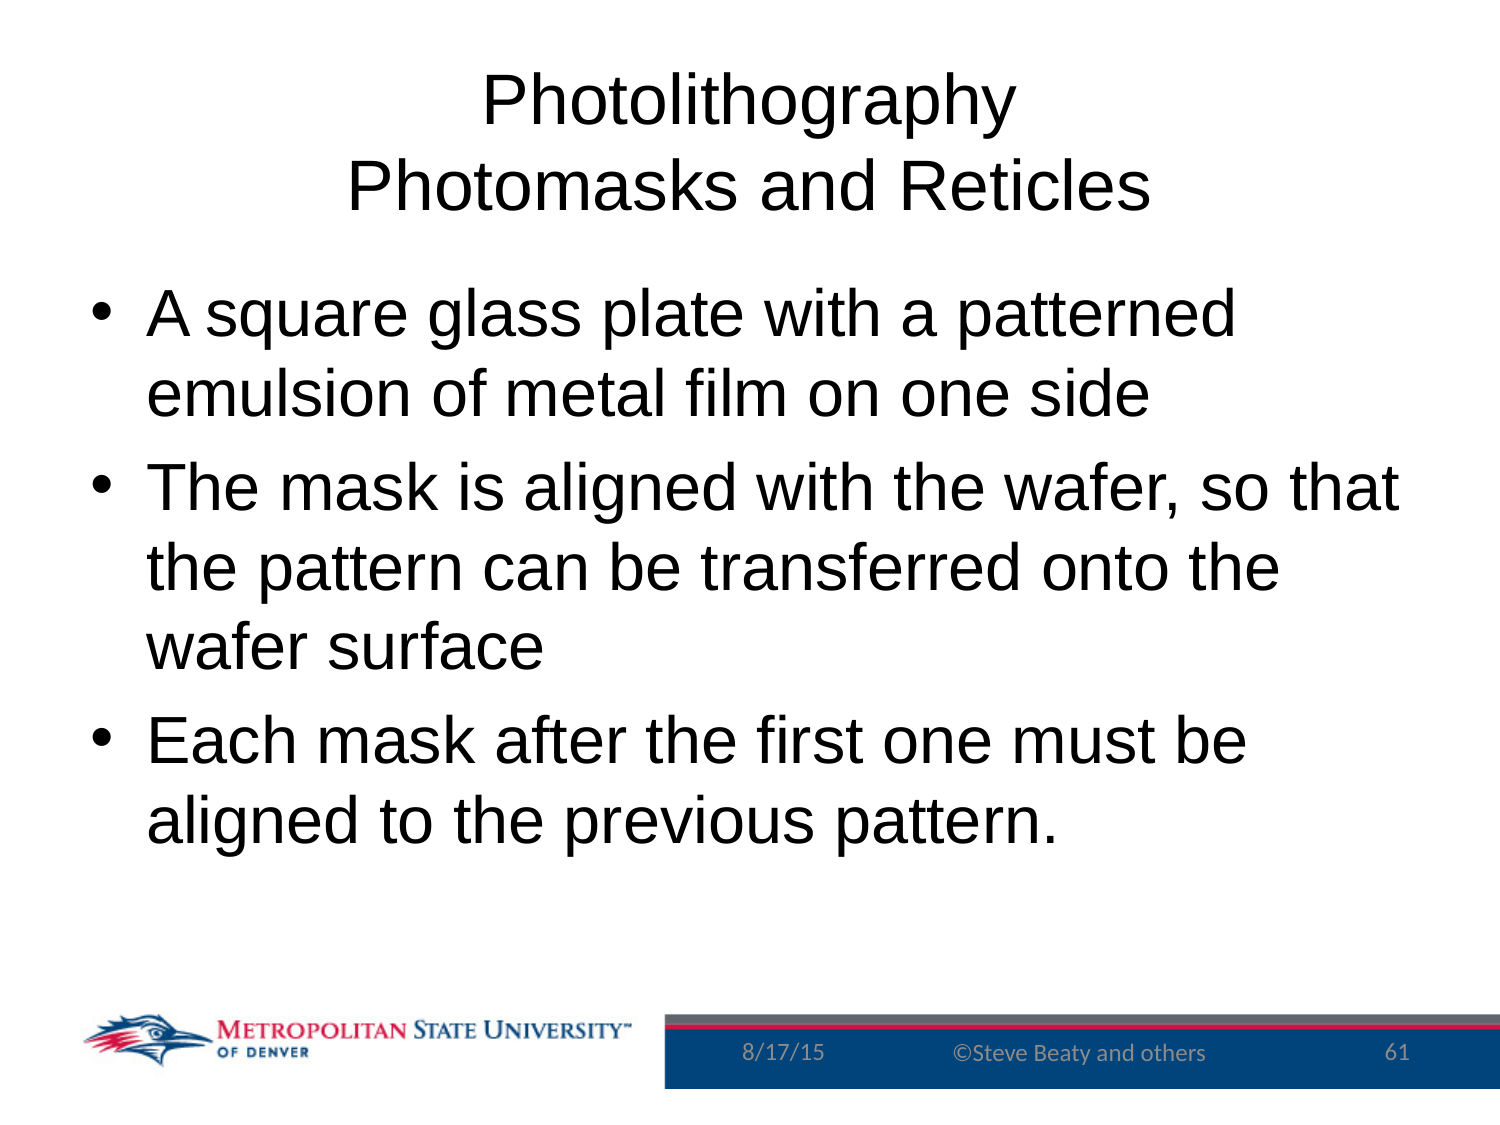

# Photolithography Photomasks and Reticles
A square glass plate with a patterned emulsion of metal film on one side
The mask is aligned with the wafer, so that the pattern can be transferred onto the wafer surface
Each mask after the first one must be aligned to the previous pattern.

8/17/15
61
©Steve Beaty and others